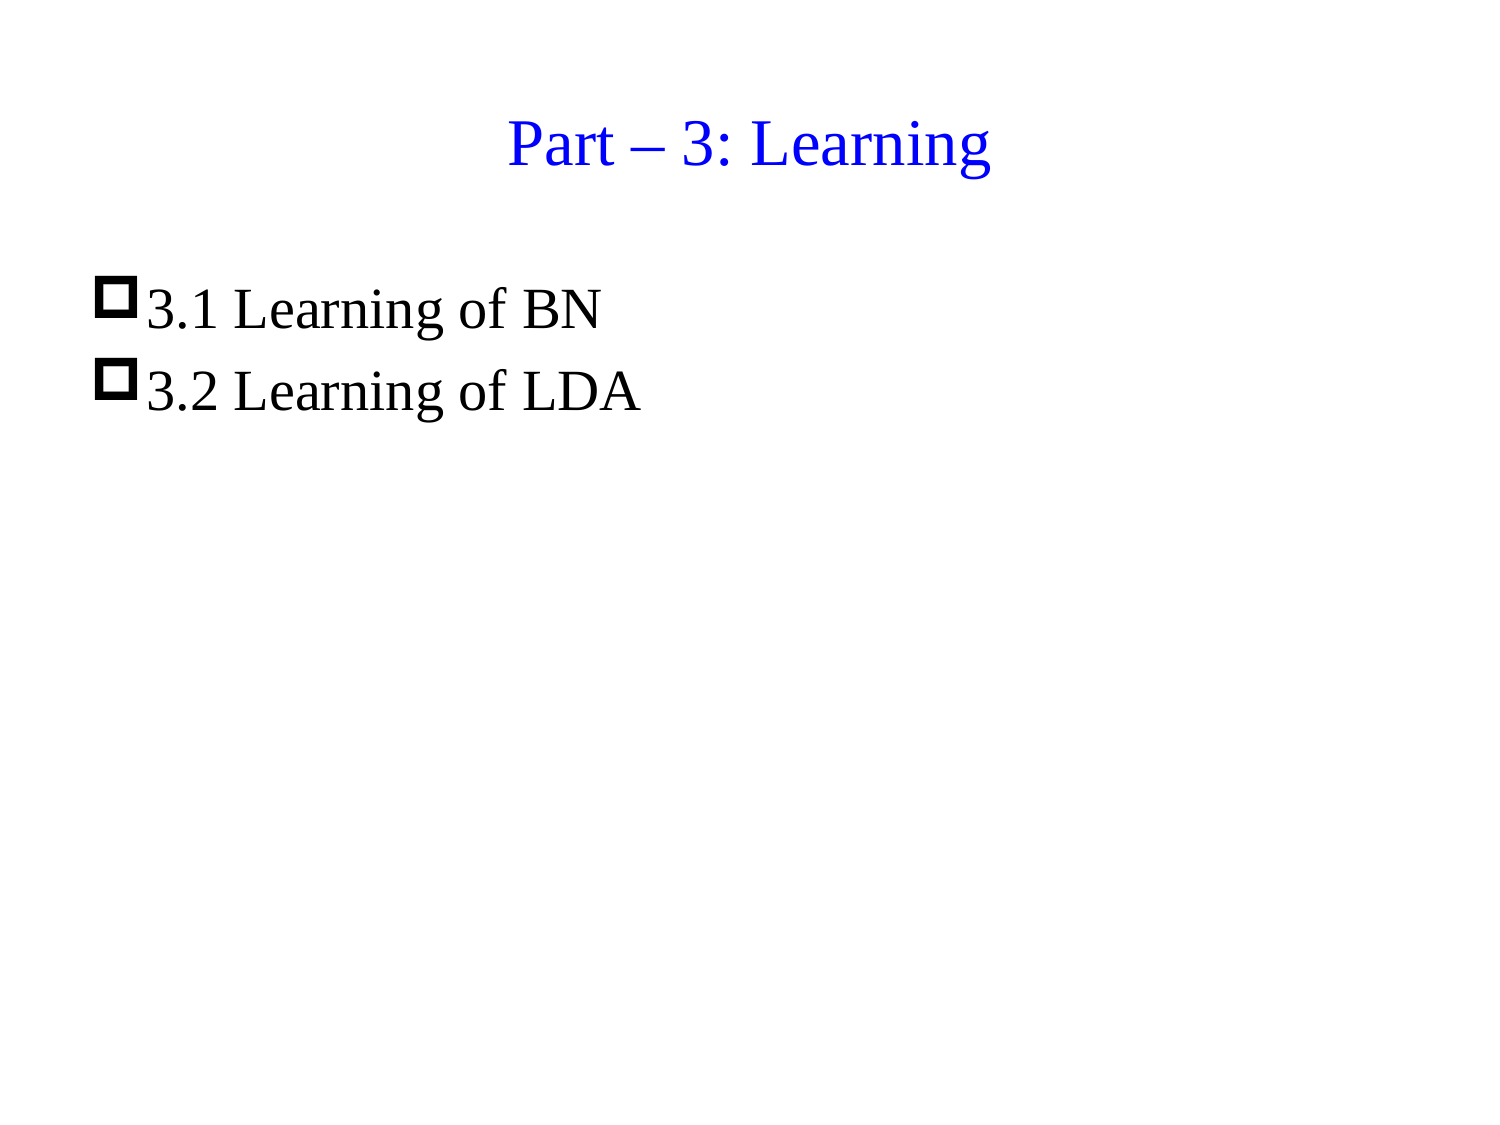

# Part – 3: Learning
3.1 Learning of BN
3.2 Learning of LDA